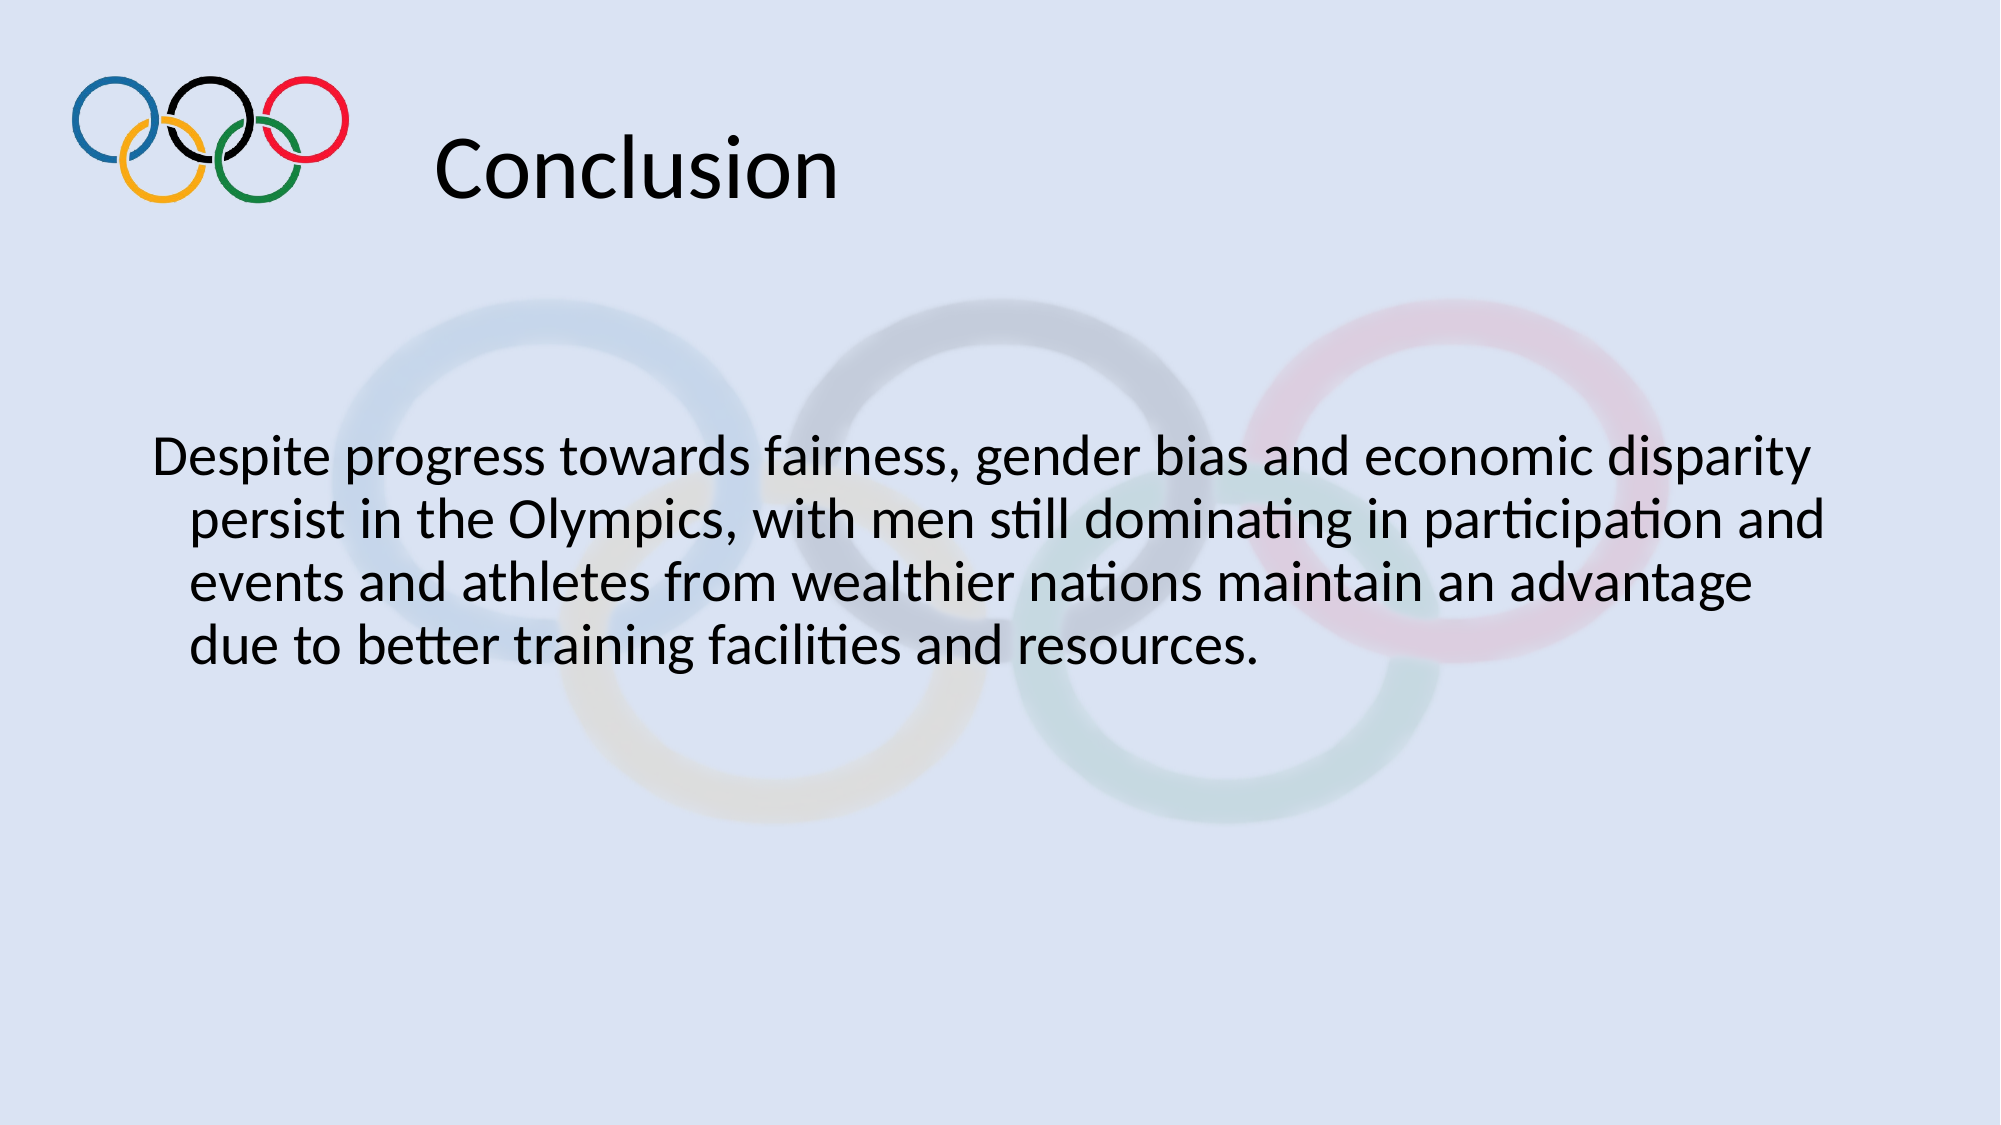

# Conclusion
Despite progress towards fairness, gender bias and economic disparity persist in the Olympics, with men still dominating in participation and events and athletes from wealthier nations maintain an advantage due to better training facilities and resources.